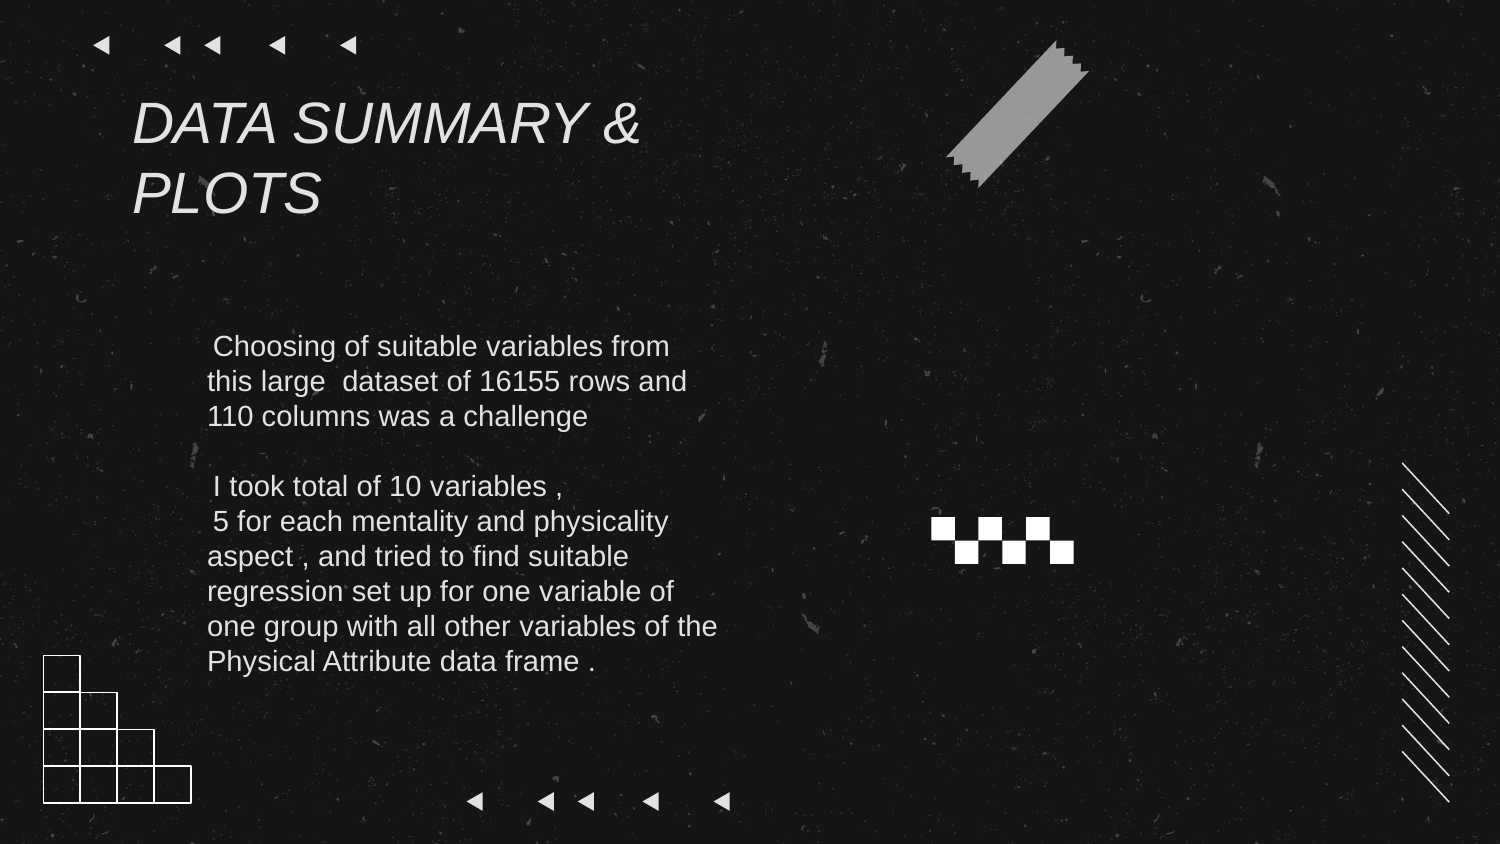

# DATA SUMMARY & PLOTS
       Choosing of suitable variables from this large  dataset of 16155 rows and 110 columns was a challenge

       I took total of 10 variables ,
       5 for each mentality and physicality aspect , and tried to find suitable regression set up for one variable of one group with all other variables of the Physical Attribute data frame .